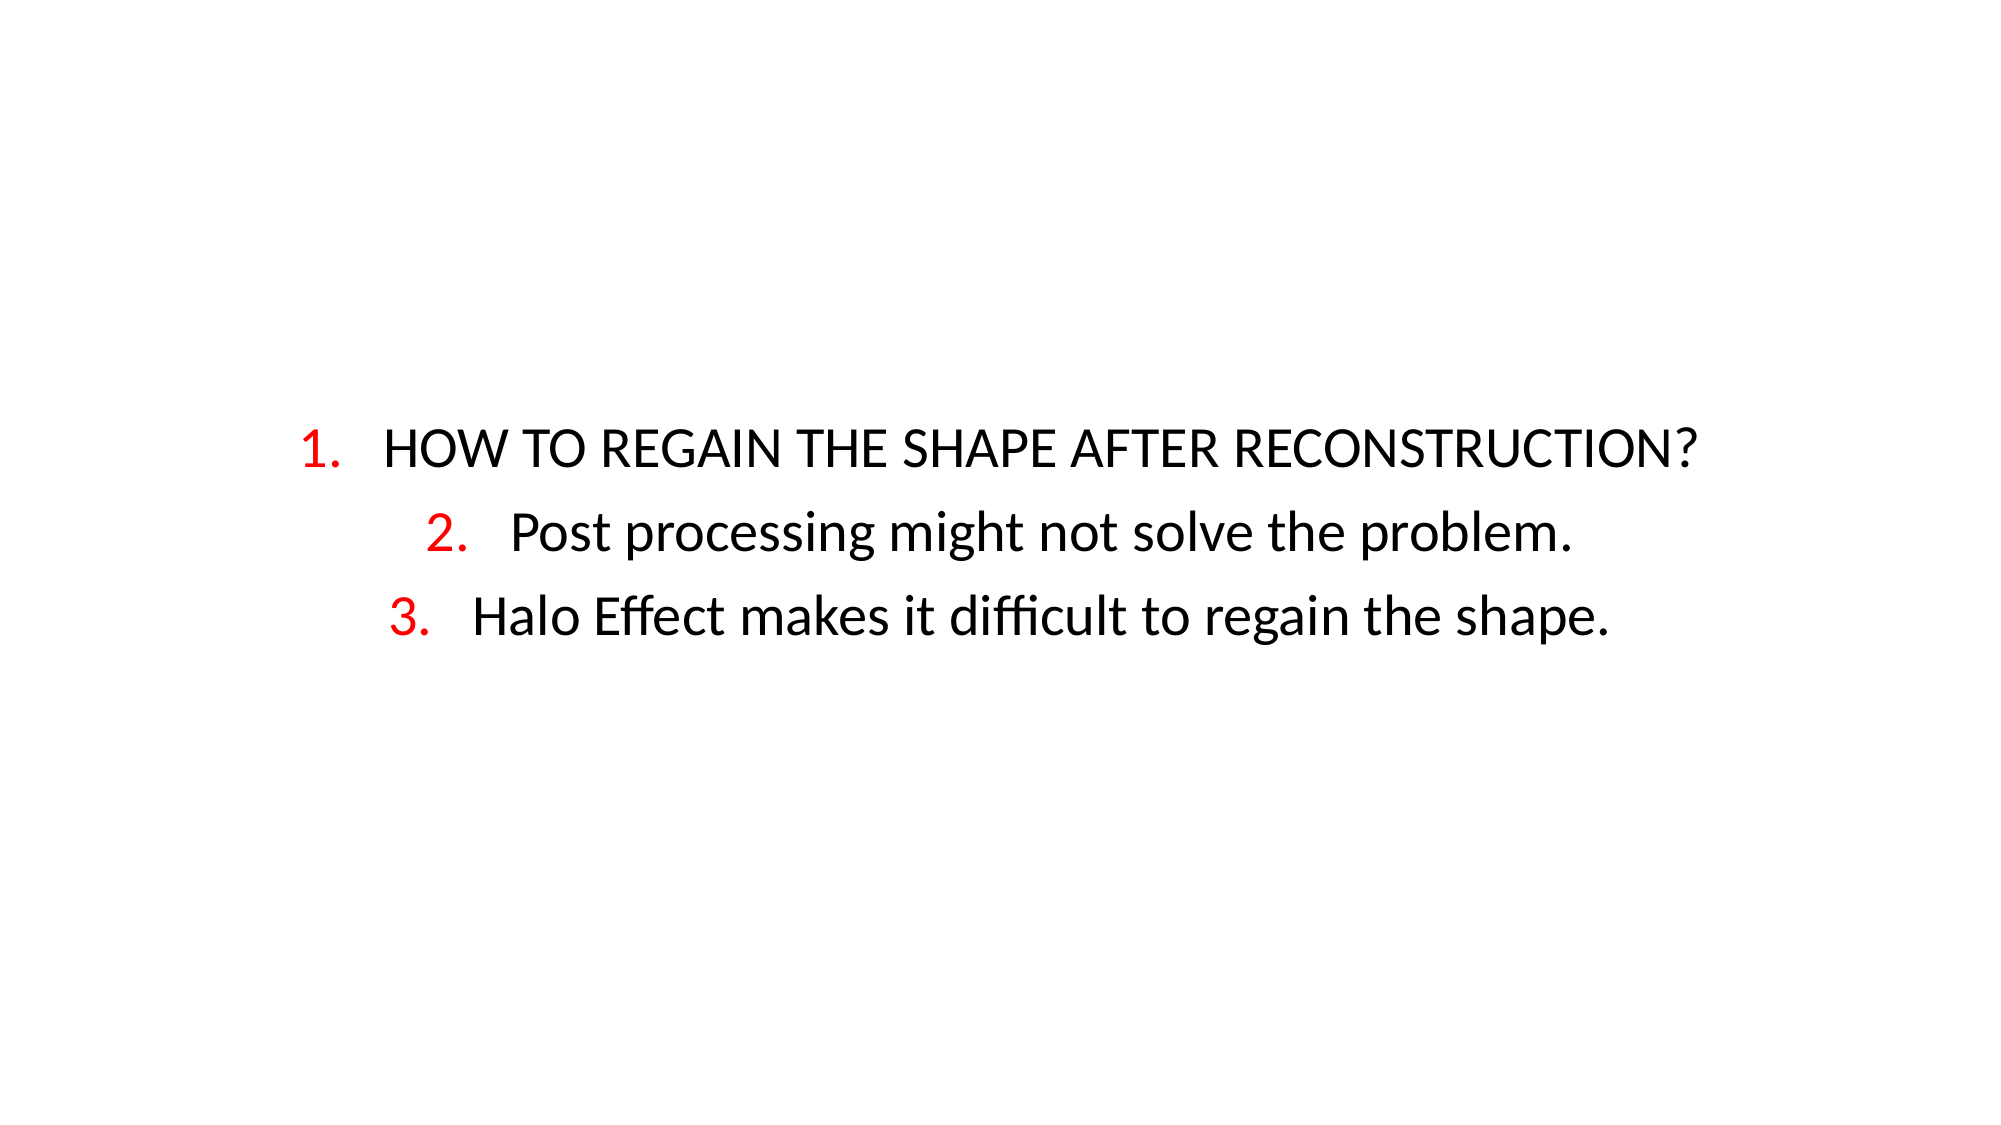

HOW TO REGAIN THE SHAPE AFTER RECONSTRUCTION?
Post processing might not solve the problem.
Halo Effect makes it difficult to regain the shape.